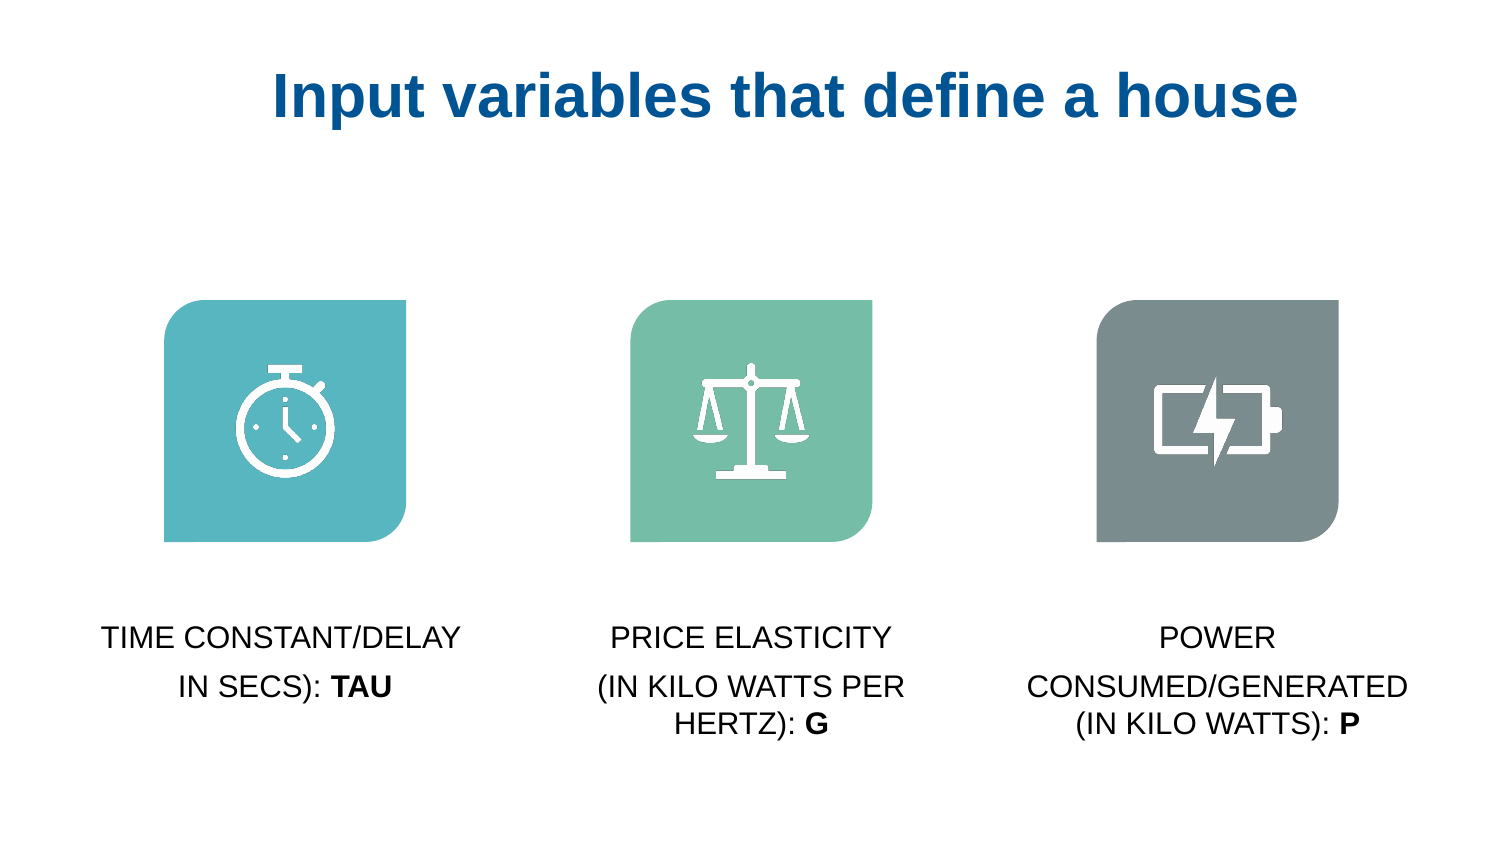

# Input variables that define a house
Time constant/delay
in secs): tau
Price Elasticity
(in kilo watts per Hertz): g
Power
consumed/generated (in kilo watts): p